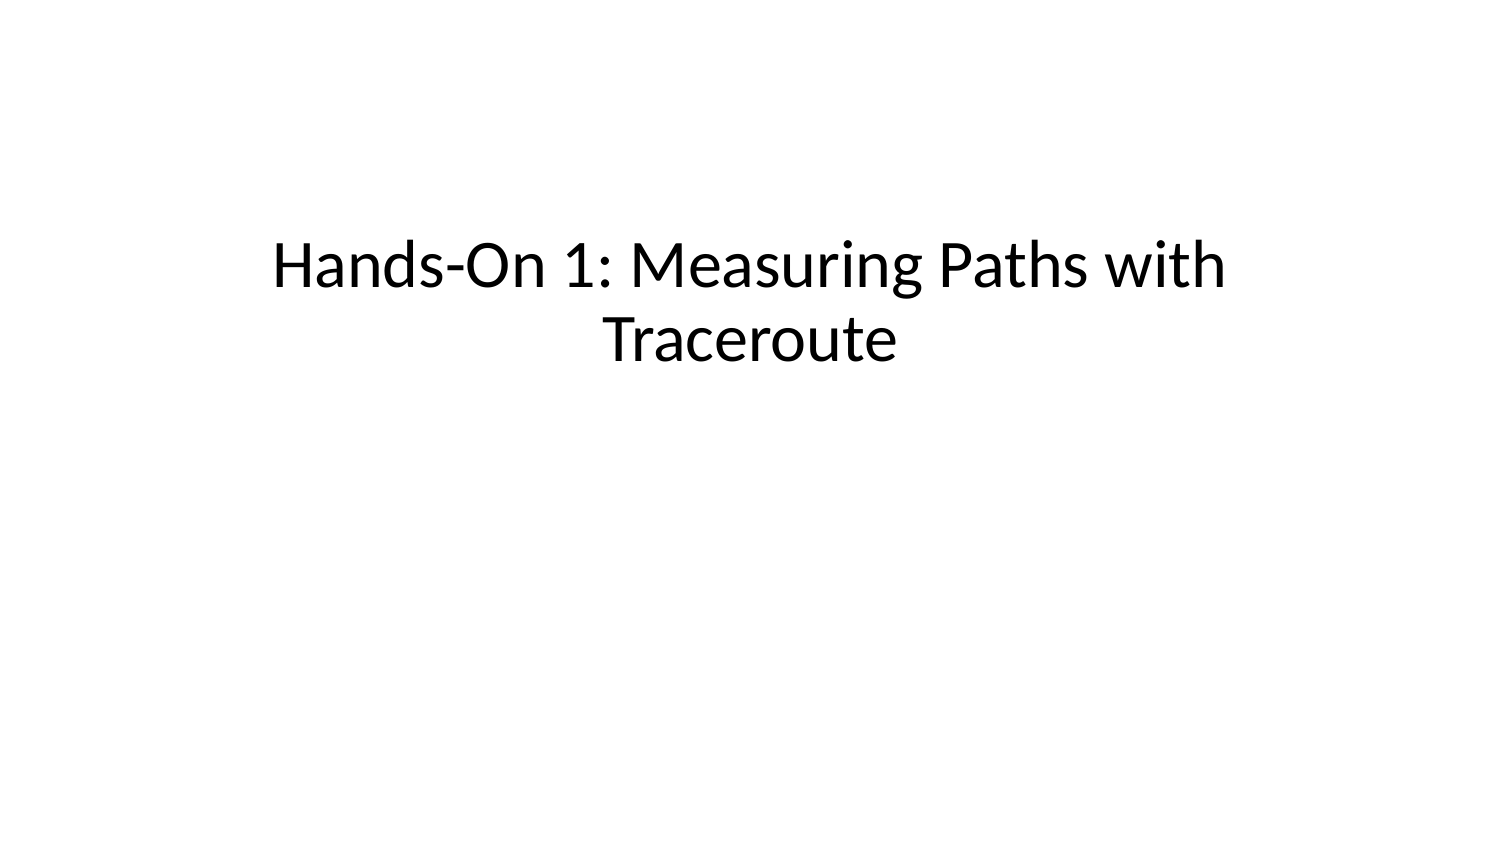

# Hands-On 1: Measuring Paths with Traceroute